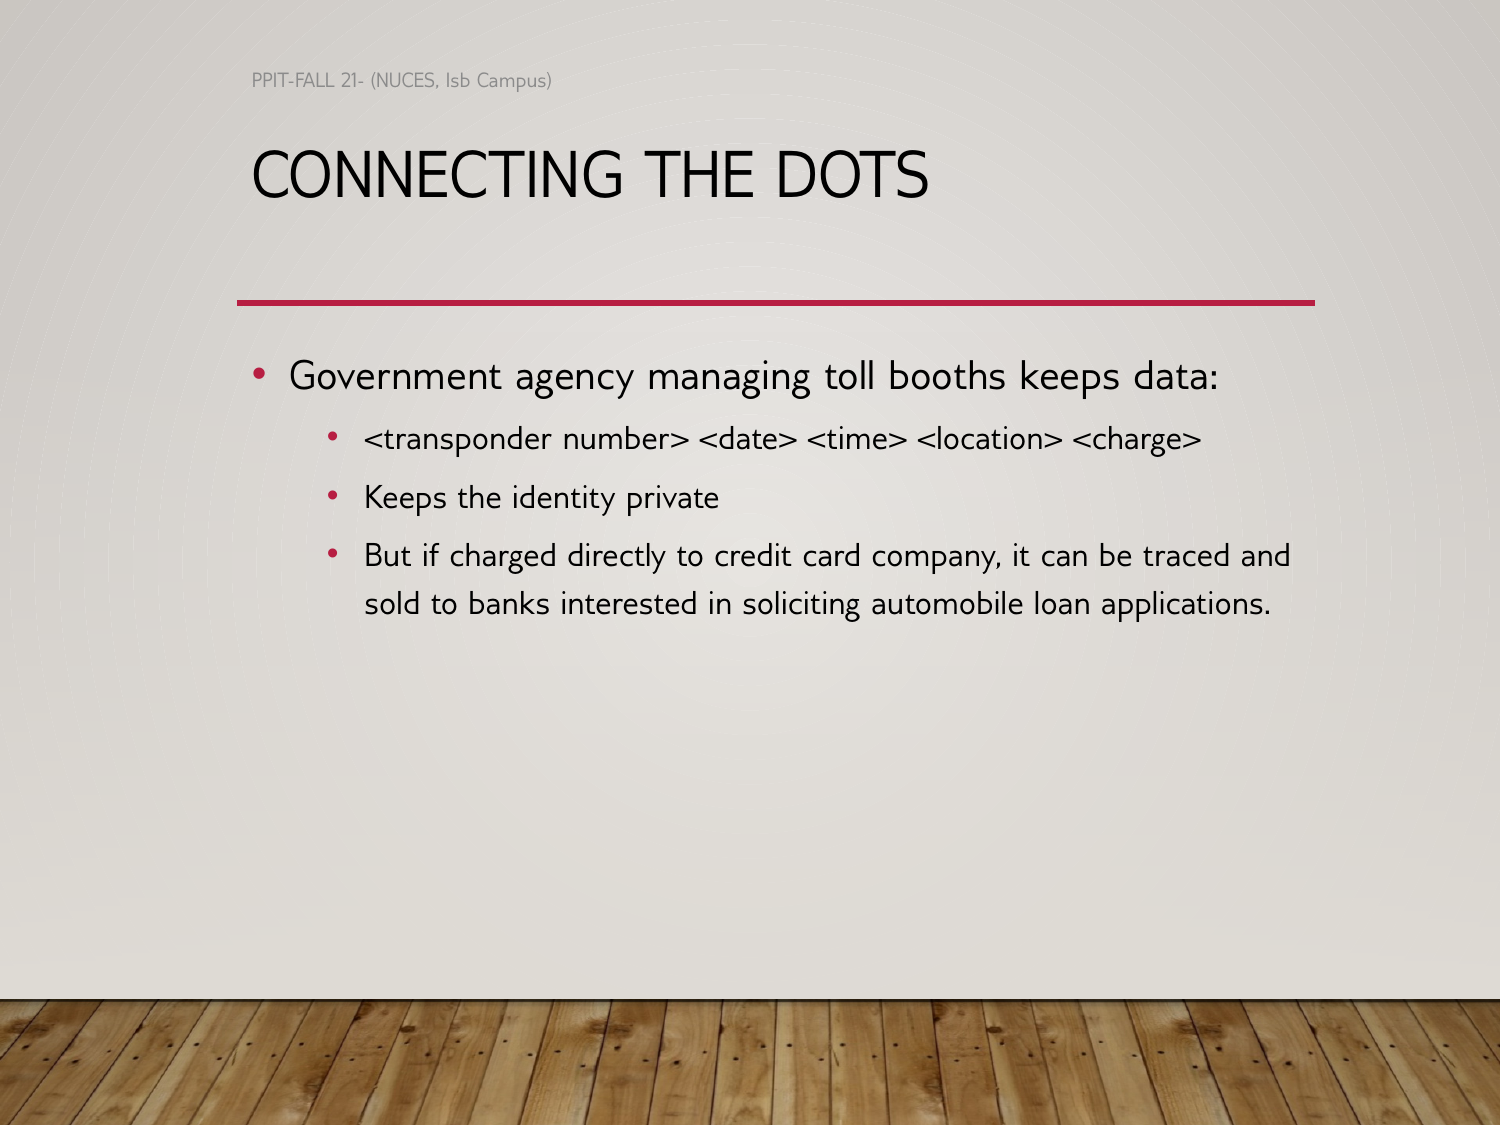

PPIT-FALL 21- (NUCES, Isb Campus)
# Connecting the Dots
Government agency managing toll booths keeps data:
<transponder number> <date> <time> <location> <charge>
Keeps the identity private
But if charged directly to credit card company, it can be traced and sold to banks interested in soliciting automobile loan applications.